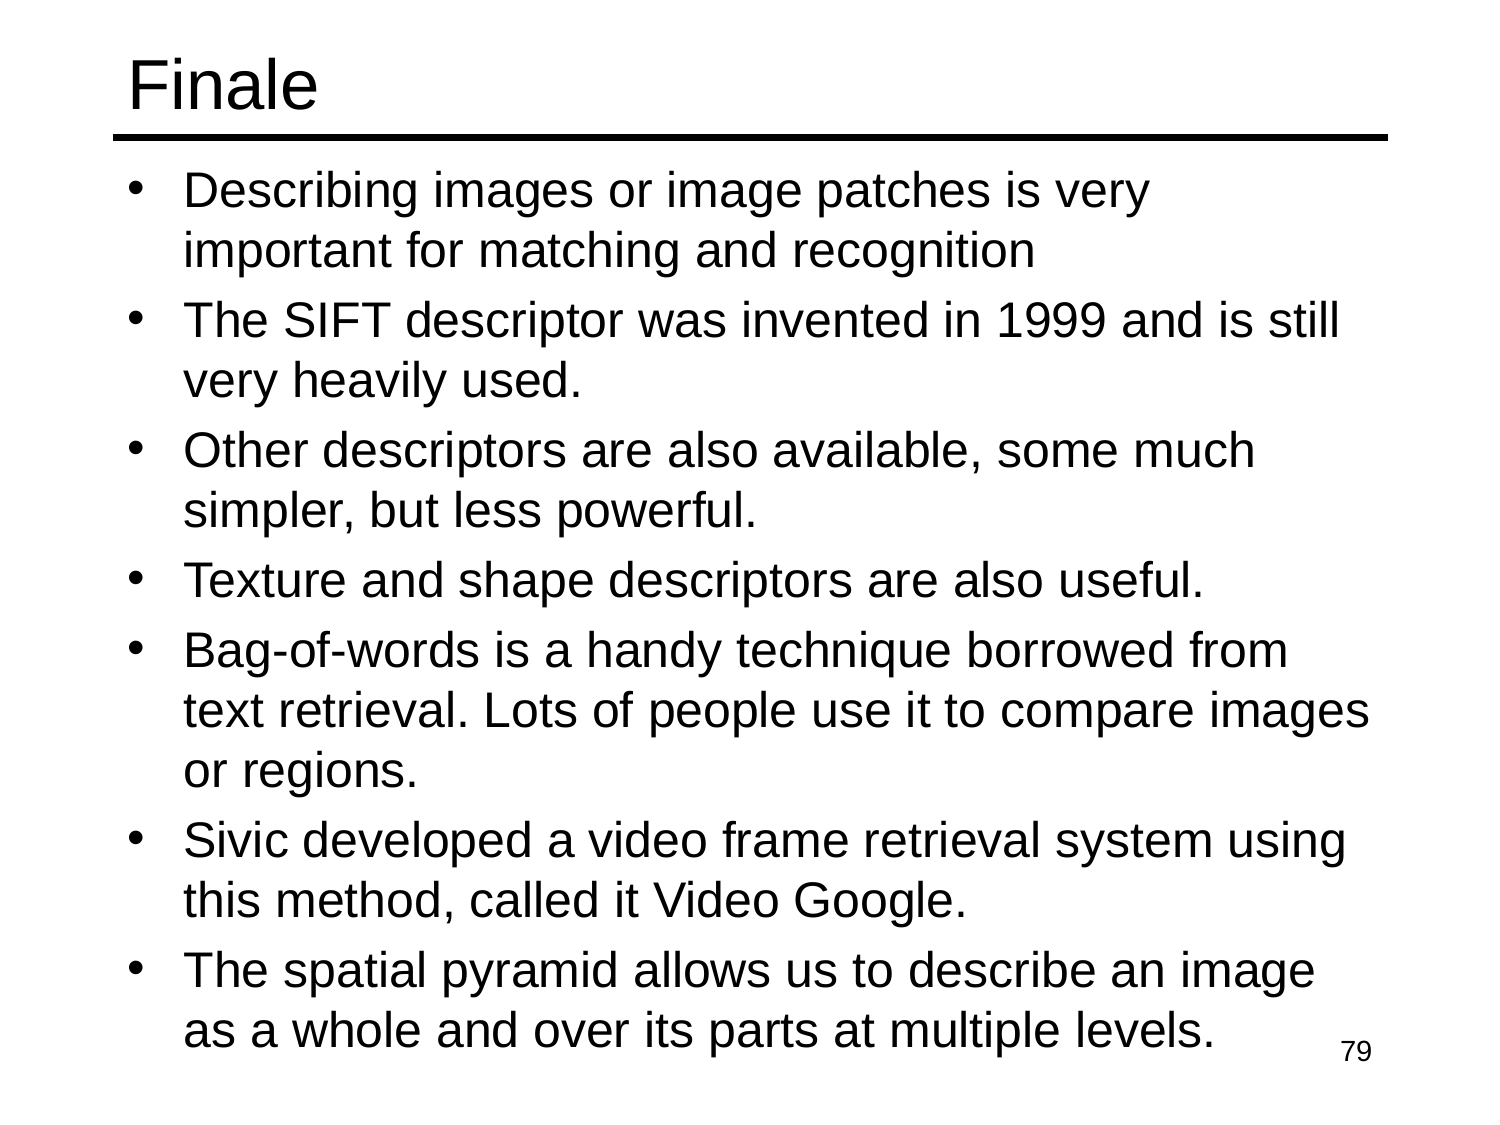

# Finale
Describing images or image patches is very important for matching and recognition
The SIFT descriptor was invented in 1999 and is still very heavily used.
Other descriptors are also available, some much simpler, but less powerful.
Texture and shape descriptors are also useful.
Bag-of-words is a handy technique borrowed from text retrieval. Lots of people use it to compare images or regions.
Sivic developed a video frame retrieval system using this method, called it Video Google.
The spatial pyramid allows us to describe an image as a whole and over its parts at multiple levels.
79